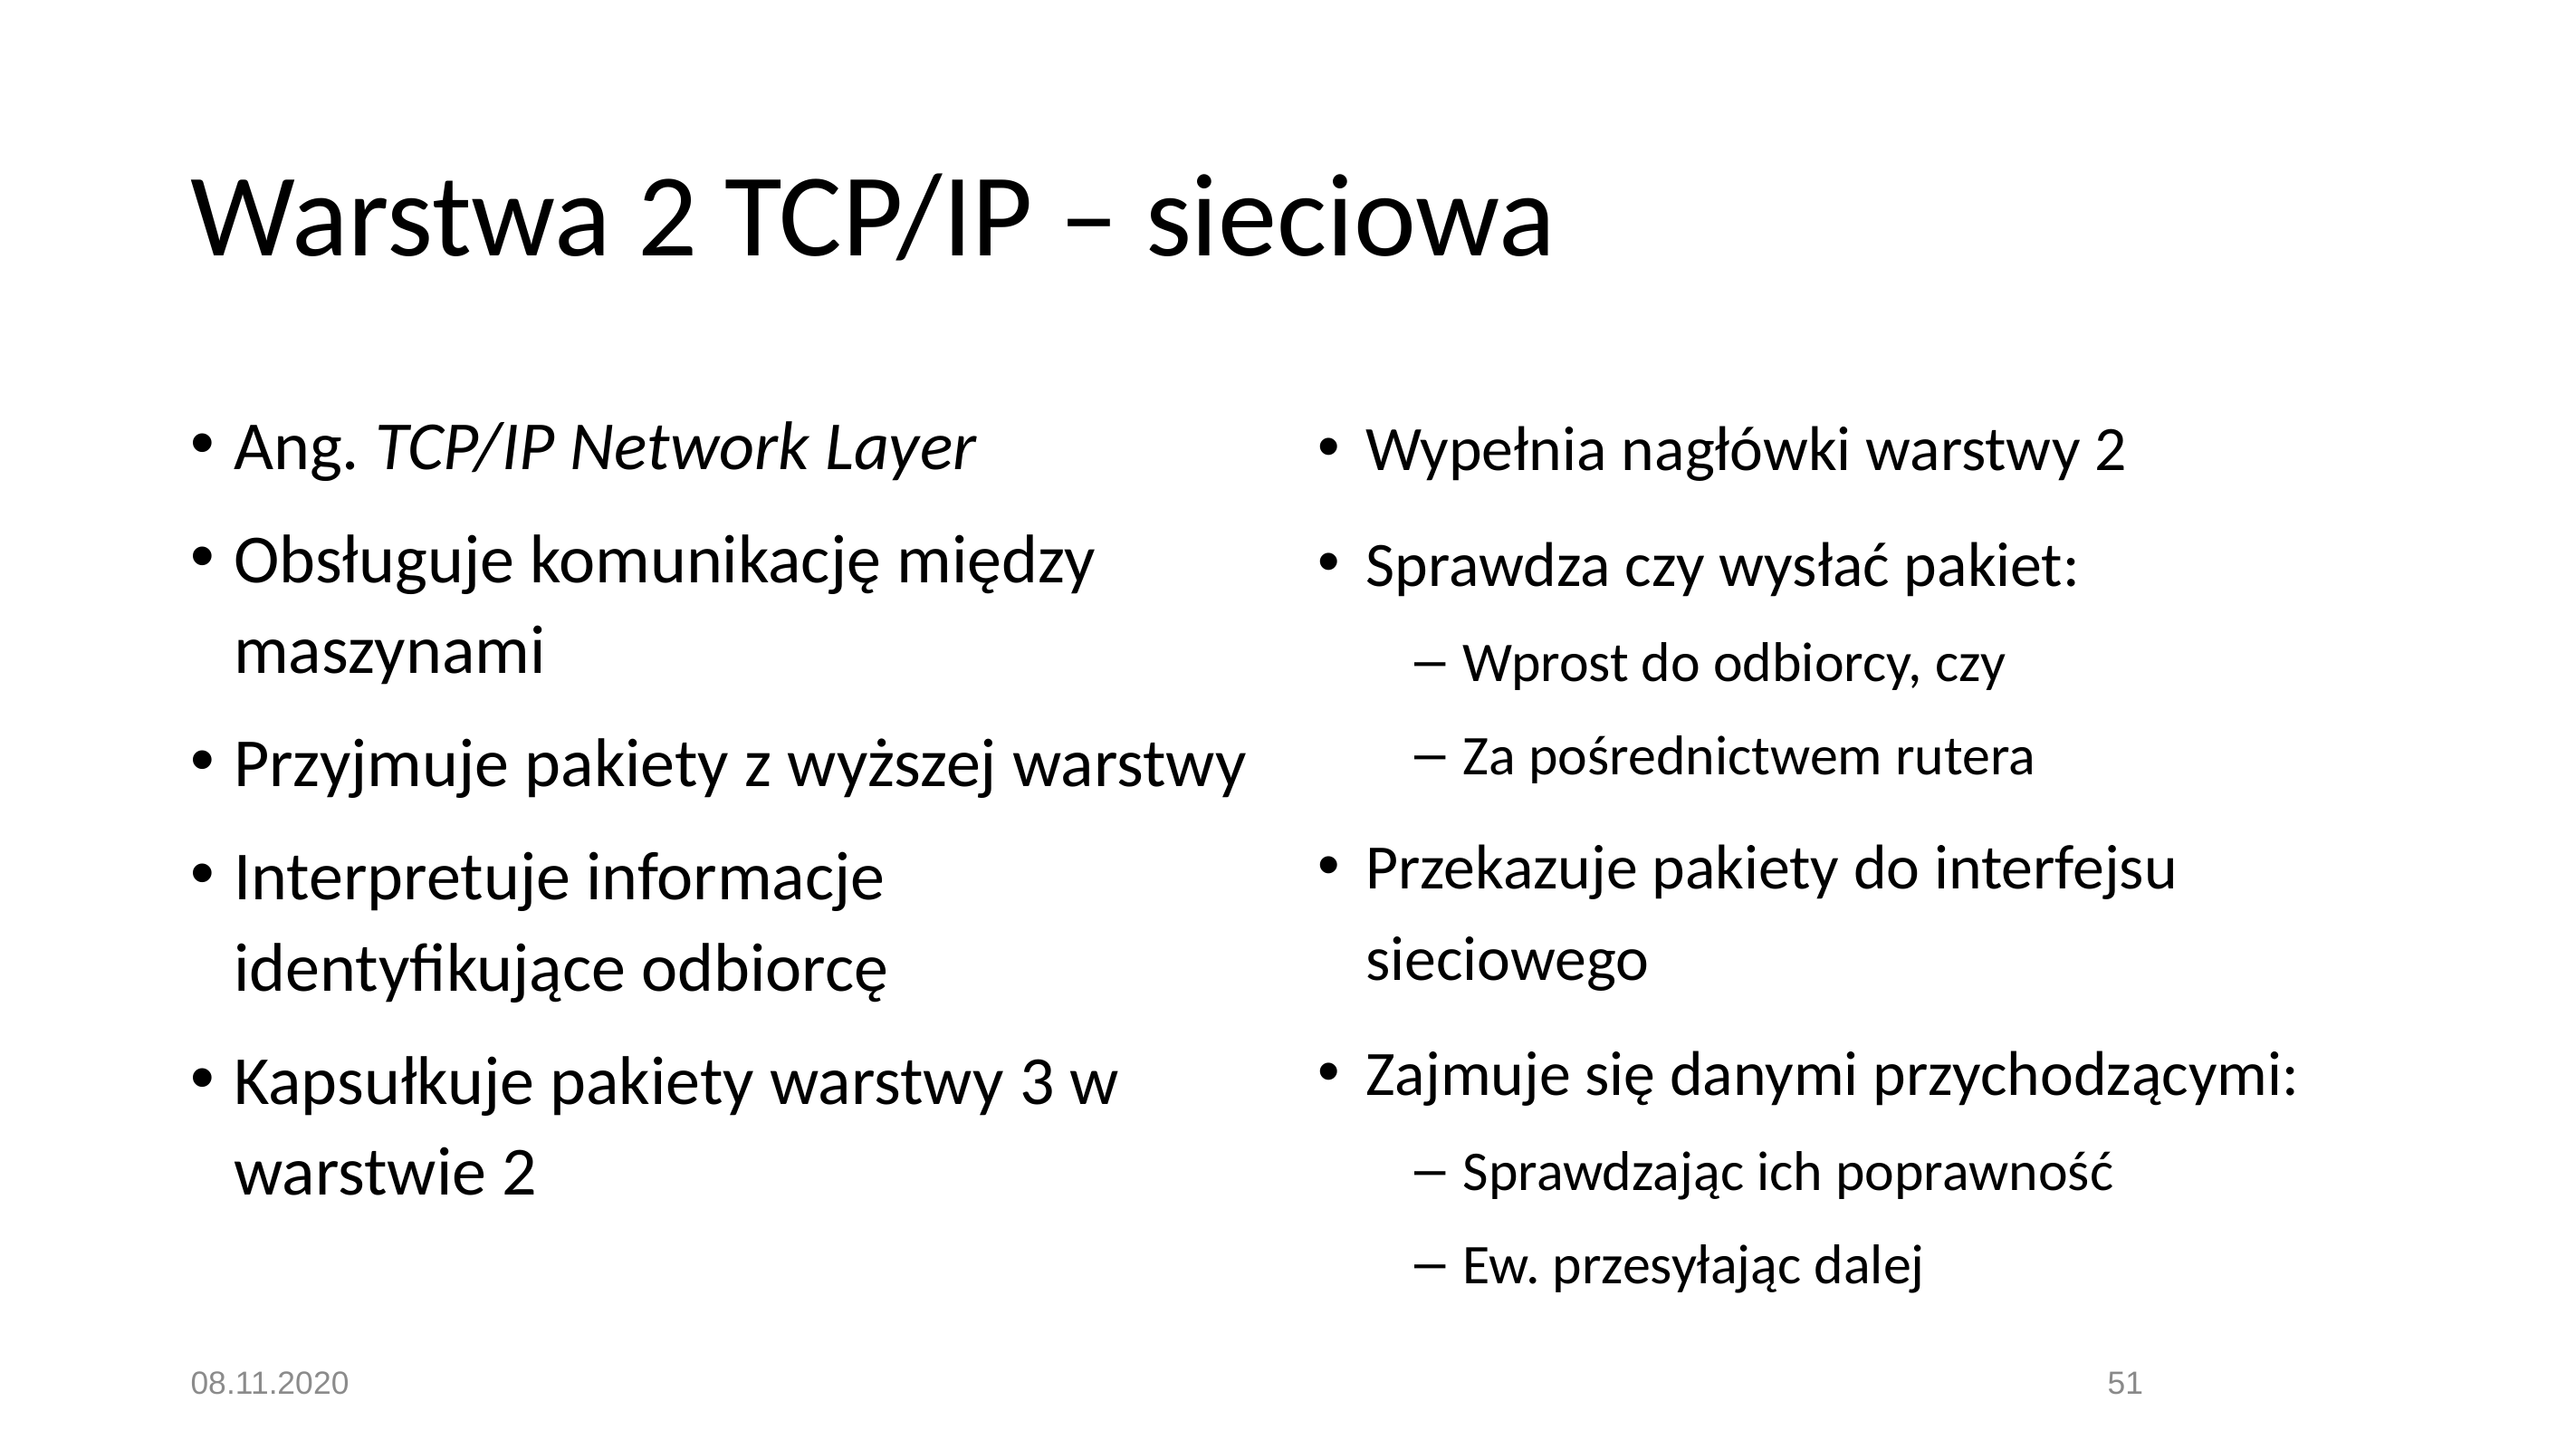

# Warstwa 2 TCP/IP – sieciowa
Ang. TCP/IP Network Layer
Obsługuje komunikację między maszynami
Przyjmuje pakiety z wyższej warstwy
Interpretuje informacje identyfikujące odbiorcę
Kapsułkuje pakiety warstwy 3 w warstwie 2
Wypełnia nagłówki warstwy 2
Sprawdza czy wysłać pakiet:
Wprost do odbiorcy, czy
Za pośrednictwem rutera
Przekazuje pakiety do interfejsu sieciowego
Zajmuje się danymi przychodzącymi:
Sprawdzając ich poprawność
Ew. przesyłając dalej
08.11.2020
51